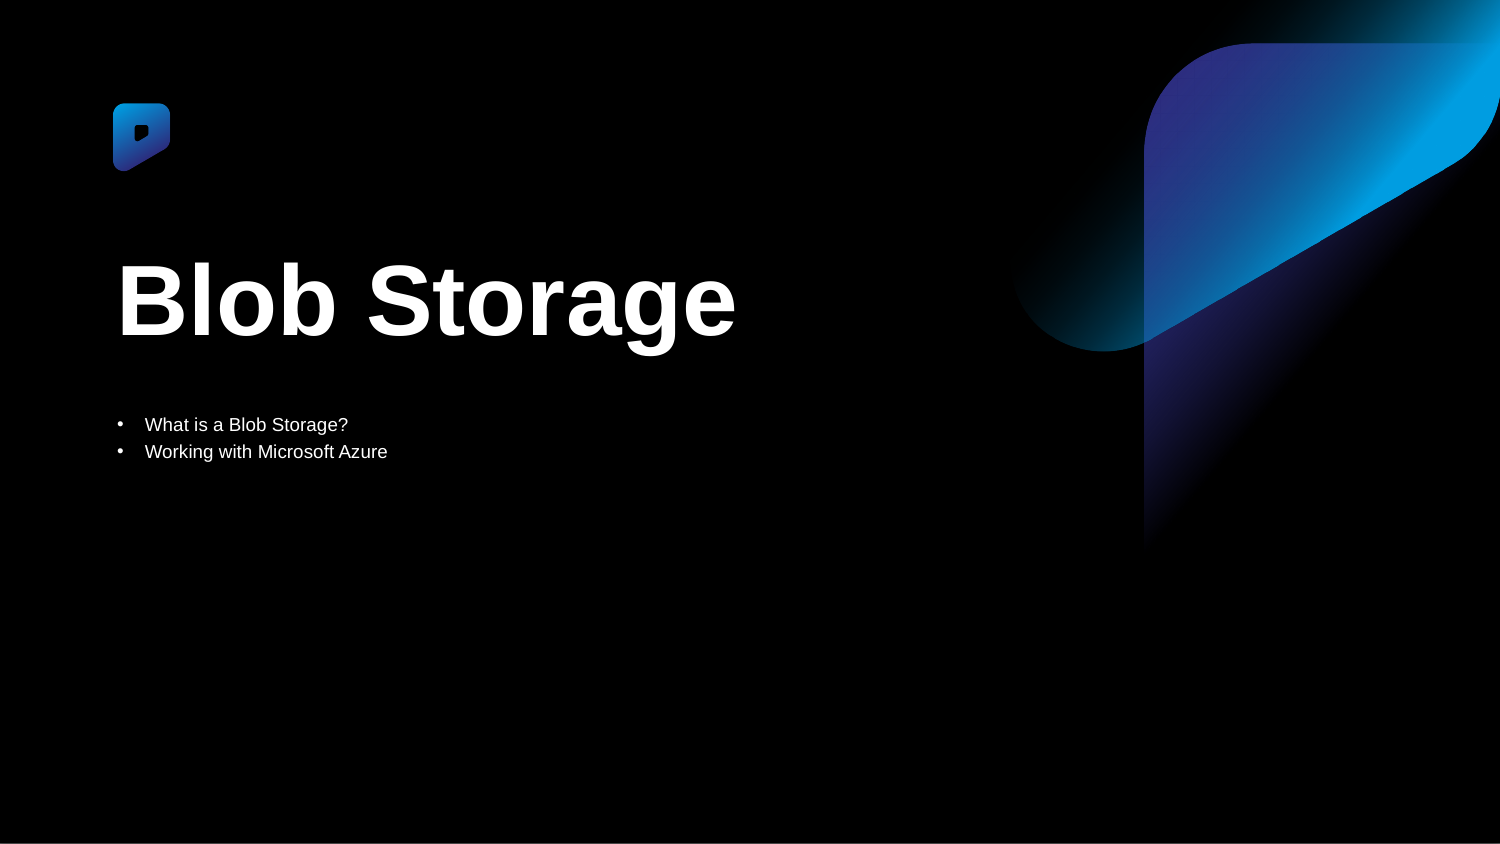

# Blob Storage
What is a Blob Storage?
Working with Microsoft Azure